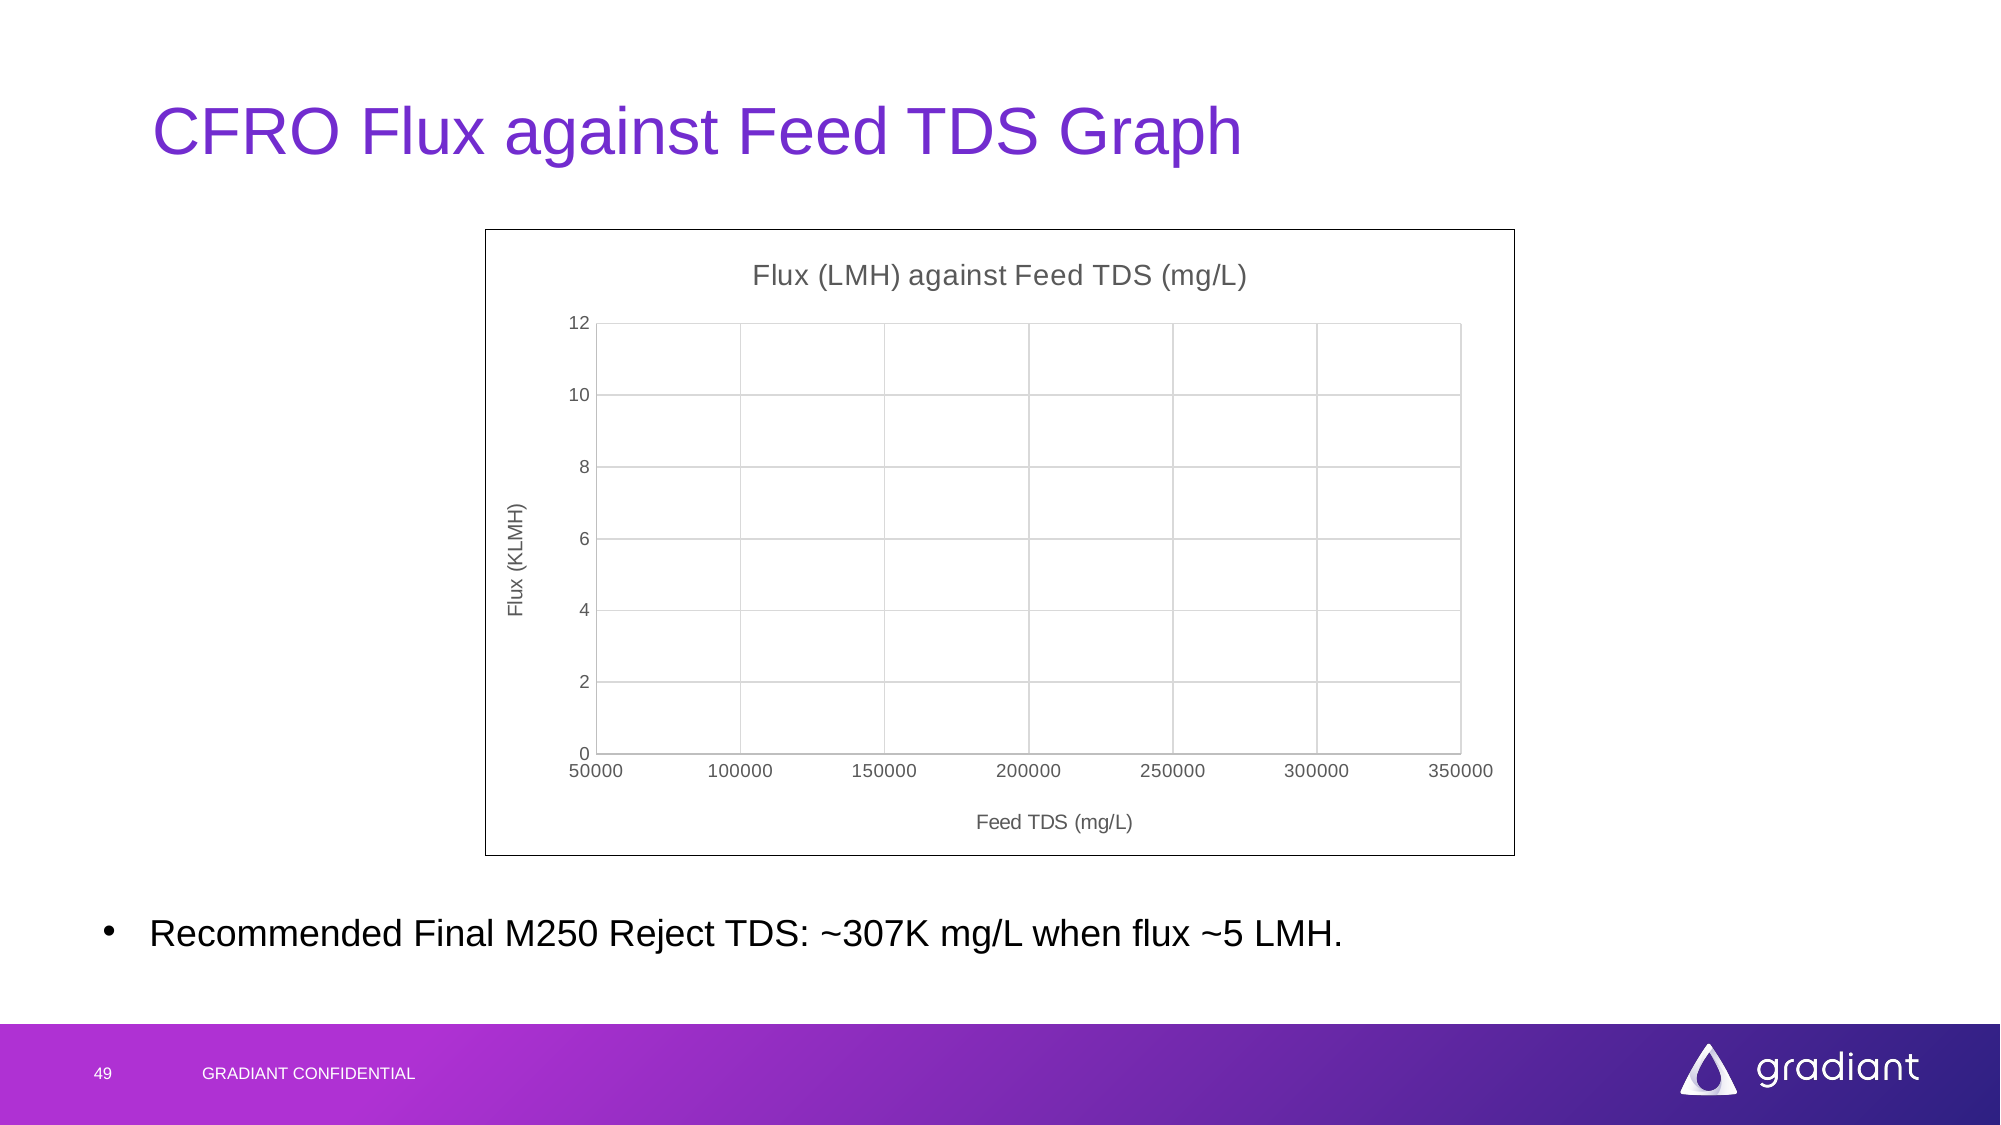

# CFRO Flux against Feed TDS Graph

### Chart:

| Category |  |
|---|---|
Recommended Final M250 Reject TDS: ~307K mg/L when flux ~5 LMH.
49
GRADIANT CONFIDENTIAL